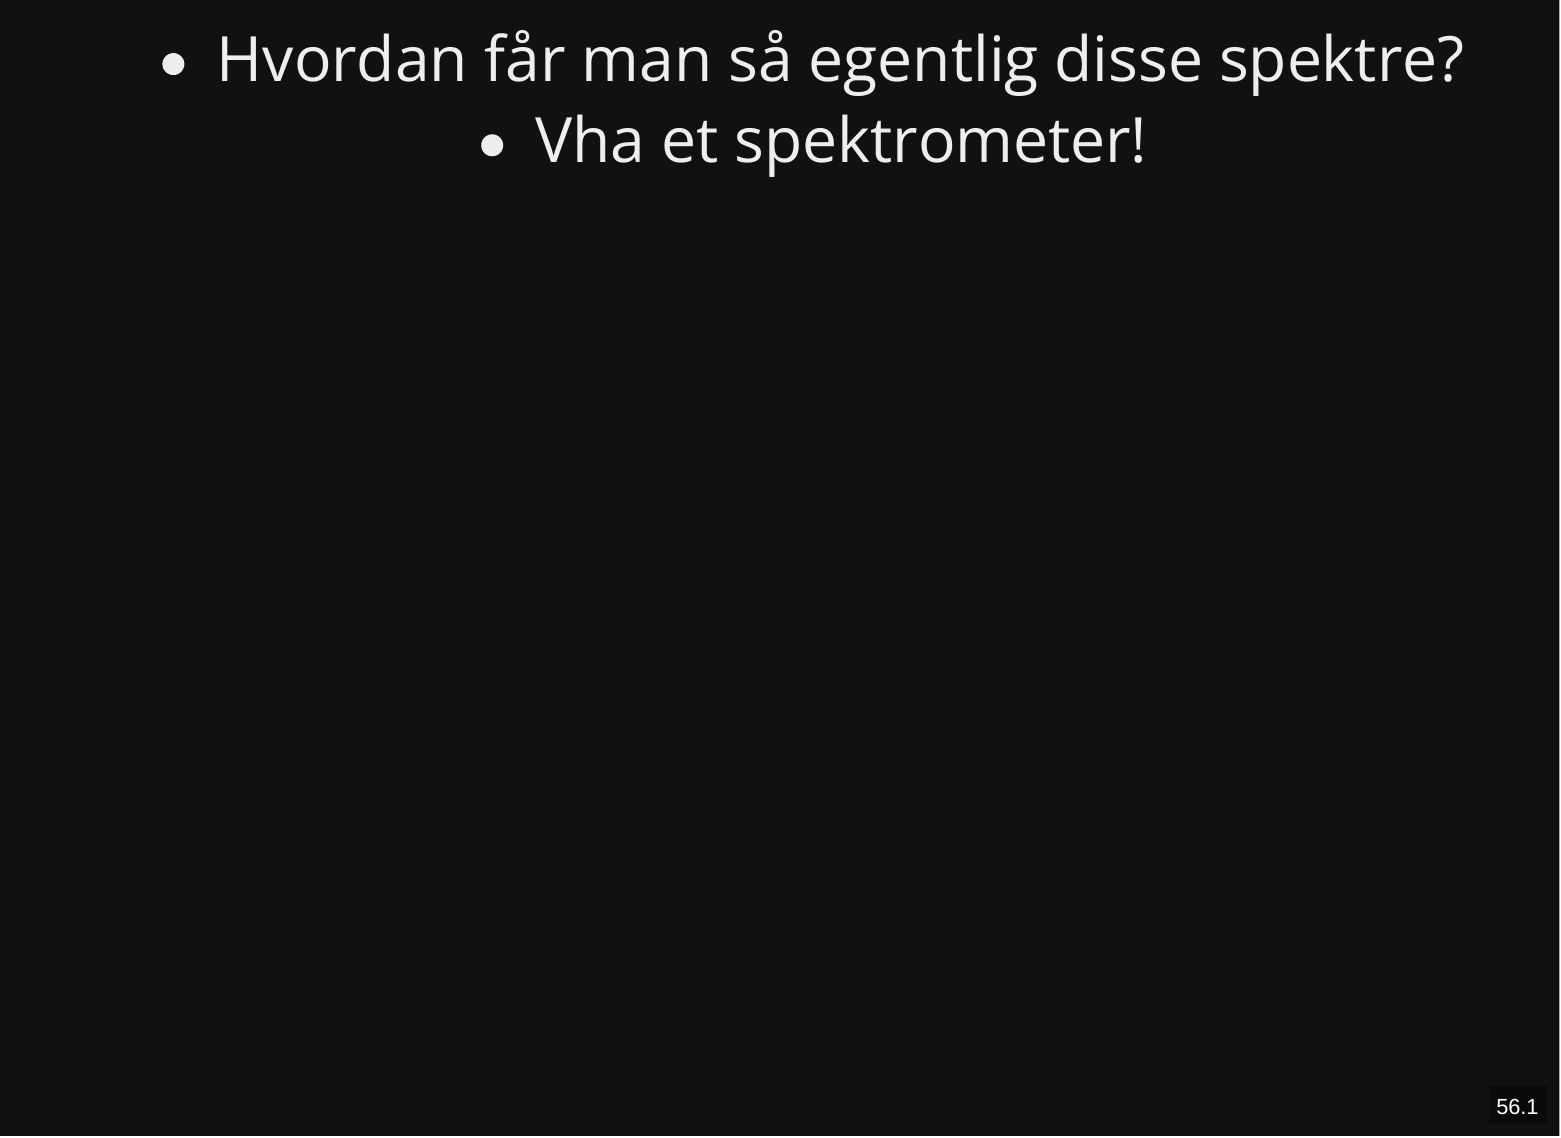

Hvordan får man så egentlig disse spektre?

Vha et spektrometer!

56.1